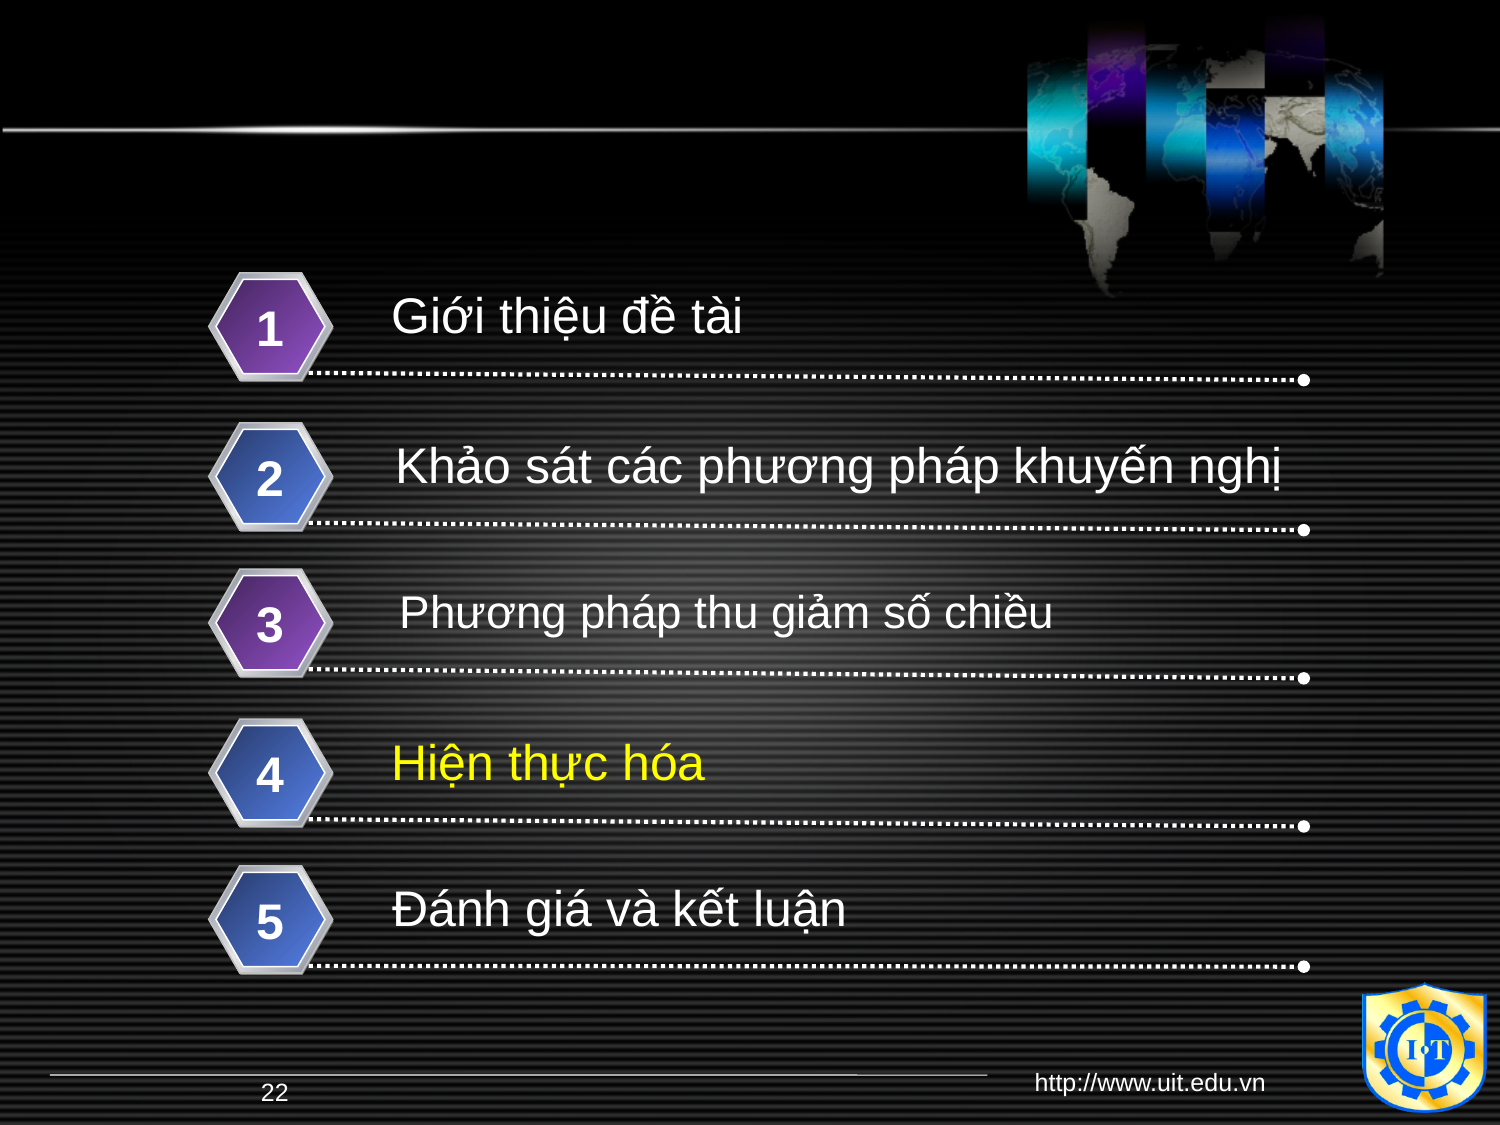

Giới thiệu đề tài
1

Khảo sát các phương pháp khuyến nghị
2

Phương pháp thu giảm số chiều
3

Hiện thực hóa
4

Đánh giá và kết luận
5

http://www.uit.edu.vn
22